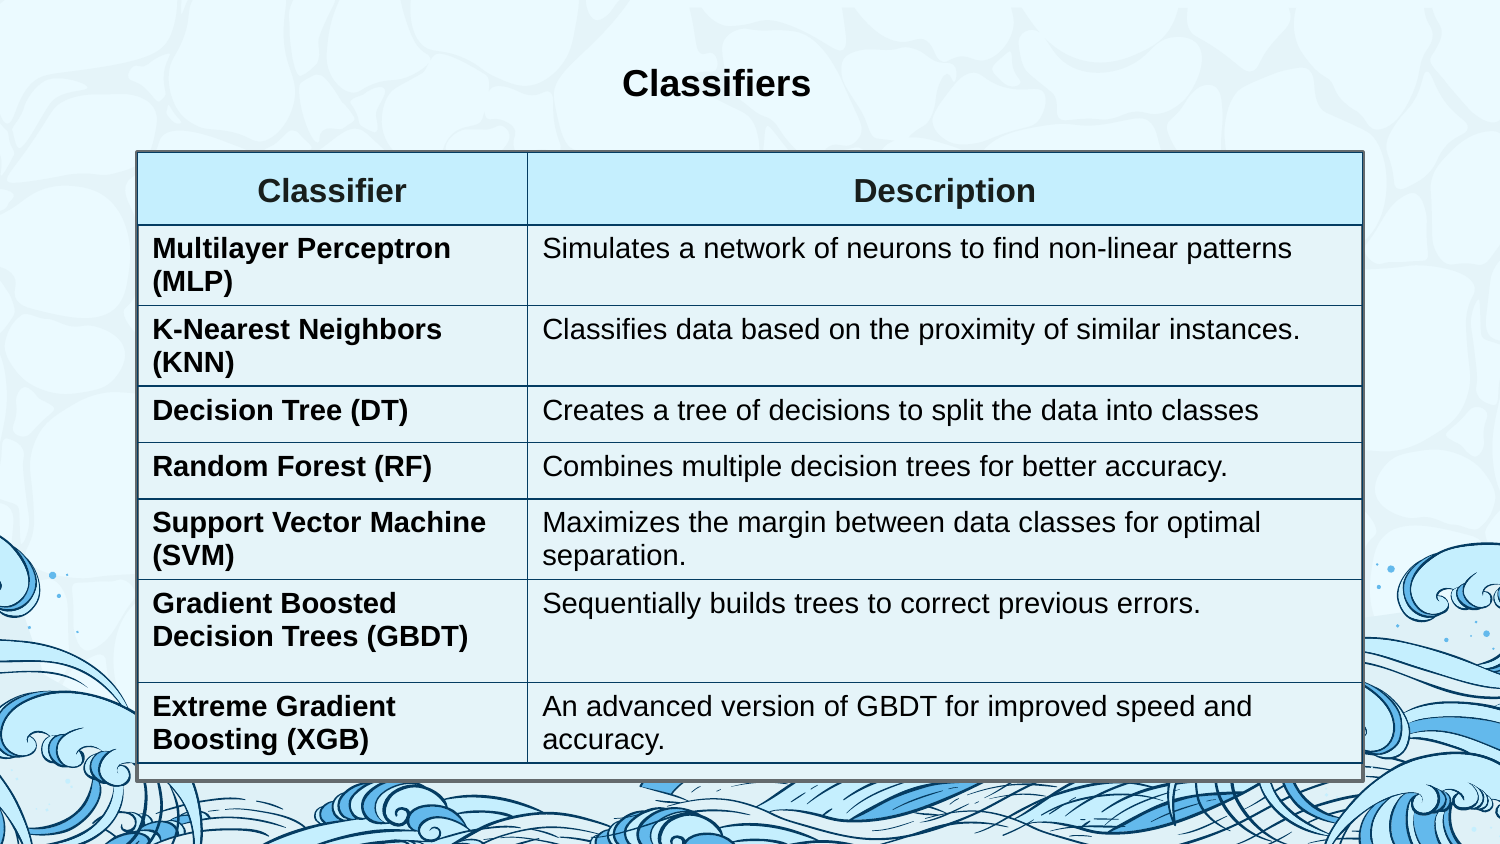

Classifiers

| Classifier | Description |
| --- | --- |
| Multilayer Perceptron (MLP) | Simulates a network of neurons to find non-linear patterns |
| K-Nearest Neighbors (KNN) | Classifies data based on the proximity of similar instances. |
| Decision Tree (DT) | Creates a tree of decisions to split the data into classes |
| Random Forest (RF) | Combines multiple decision trees for better accuracy. |
| Support Vector Machine (SVM) | Maximizes the margin between data classes for optimal separation. |
| Gradient Boosted Decision Trees (GBDT) | Sequentially builds trees to correct previous errors. |
| Extreme Gradient Boosting (XGB) | An advanced version of GBDT for improved speed and accuracy. |